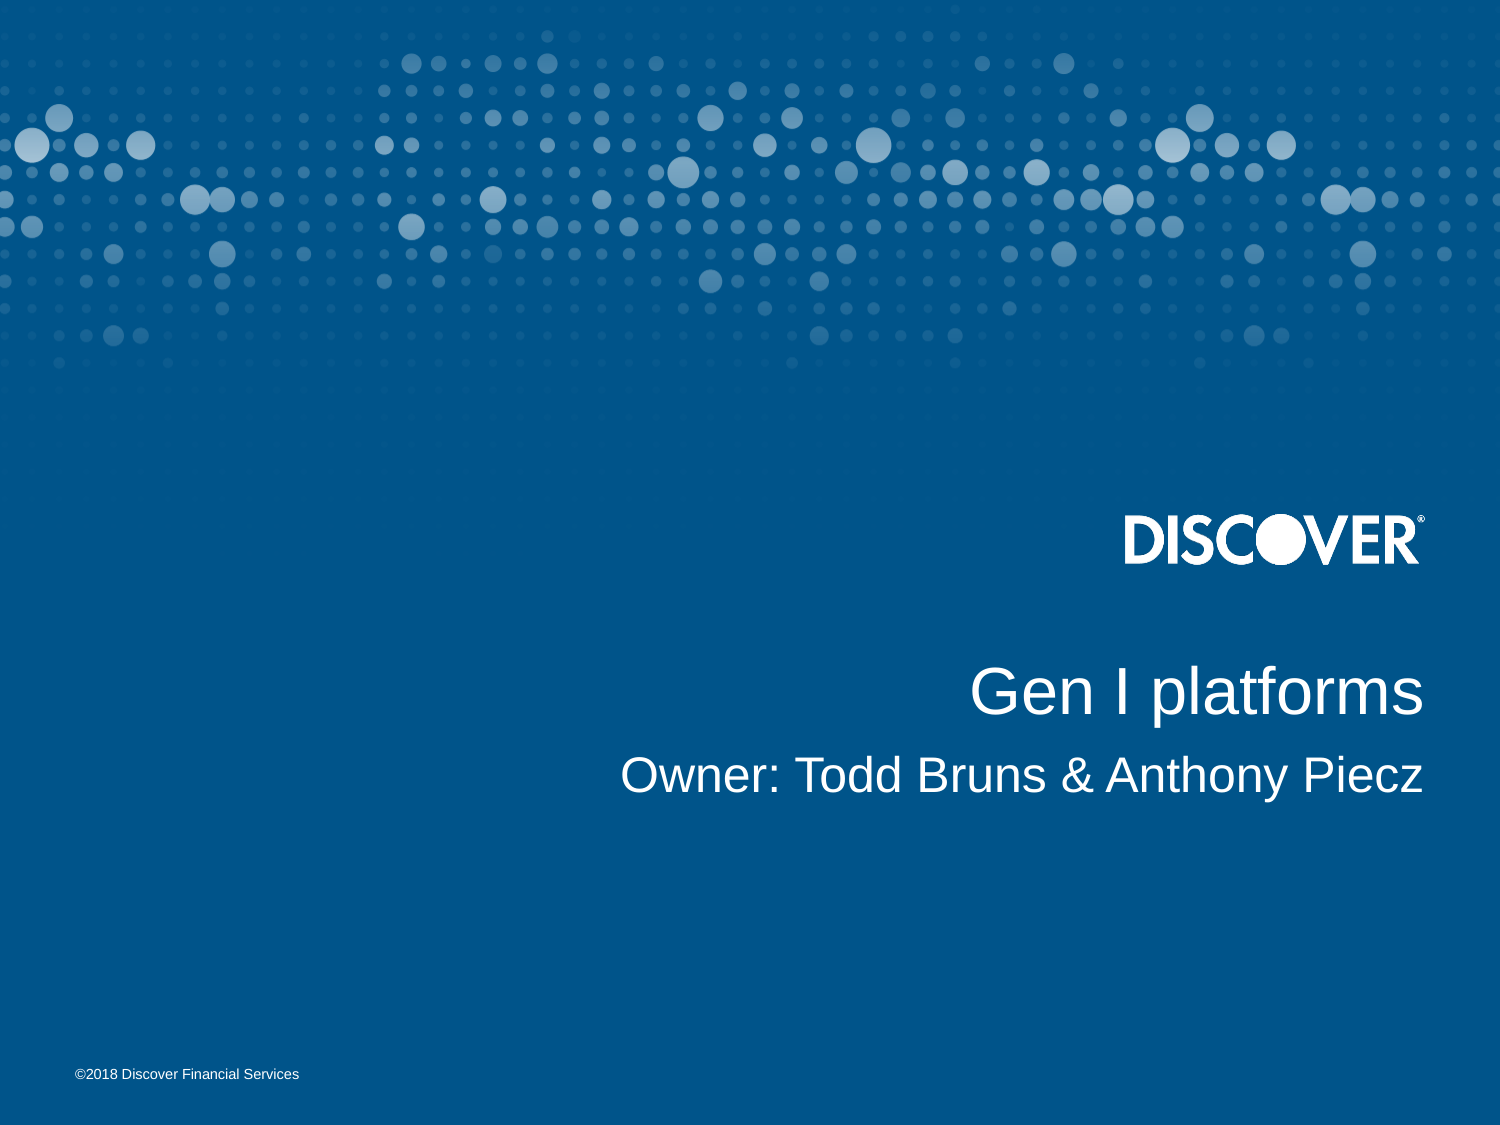

# Gen I platforms Owner: Todd Bruns & Anthony Piecz
©2018 Discover Financial Services